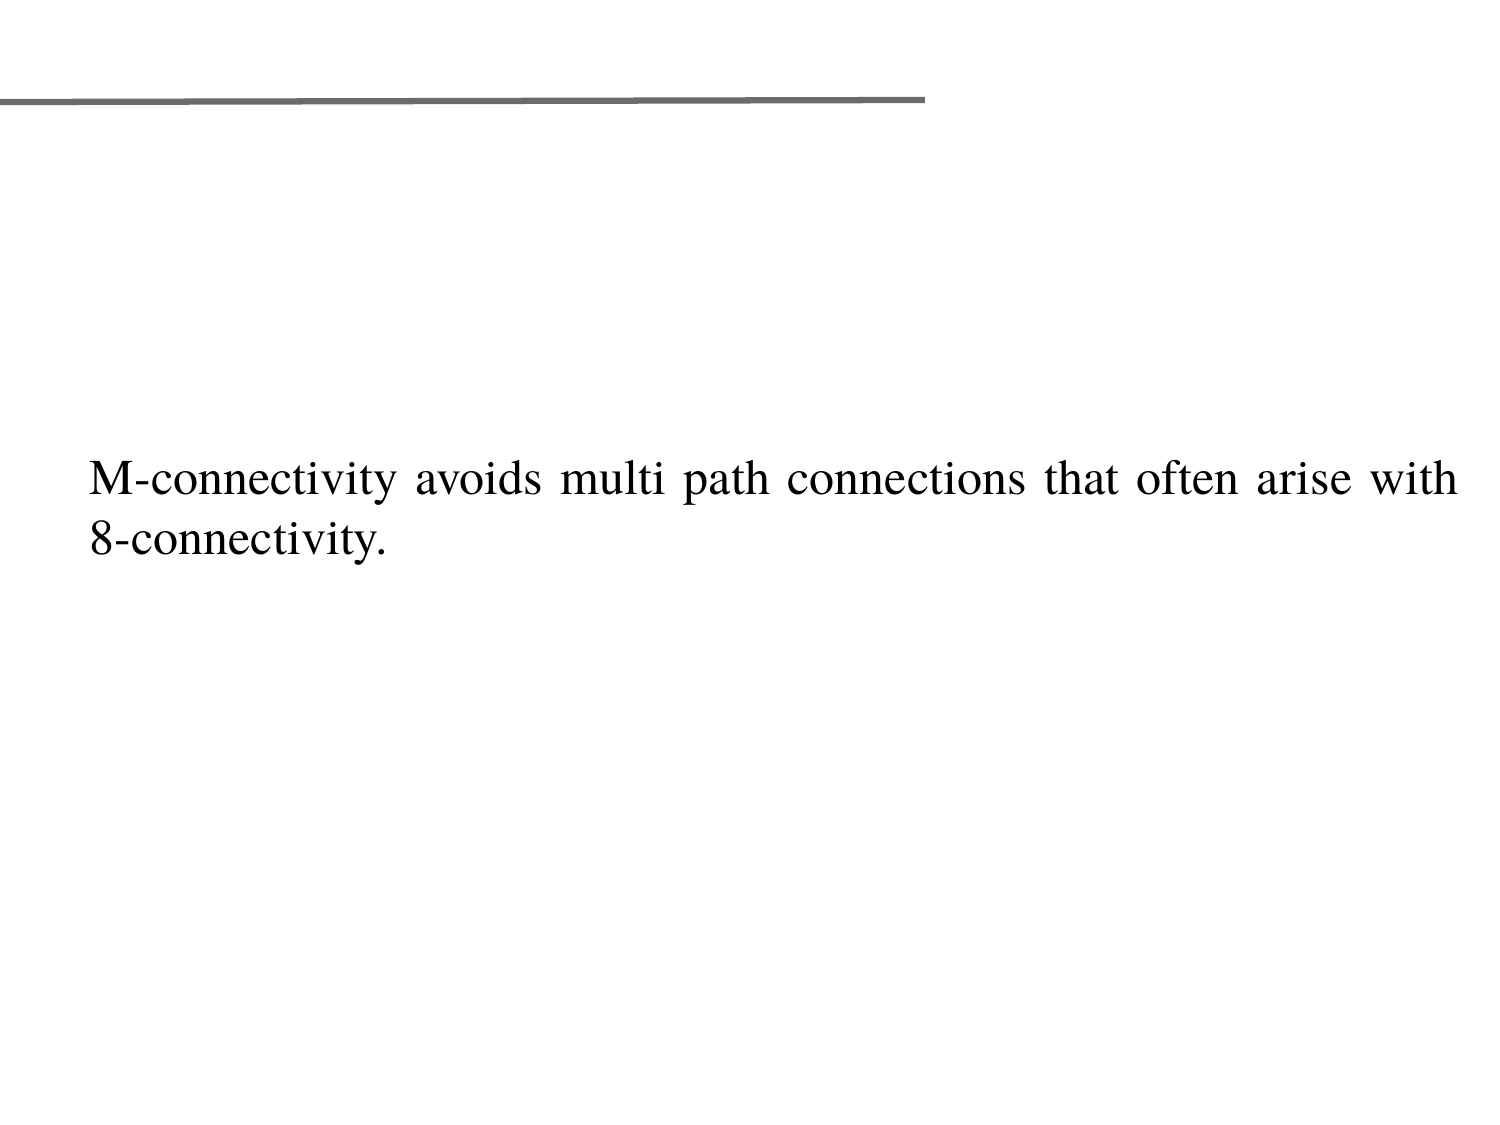

M-connectivity avoids multi path connections that often arise with 8-connectivity.